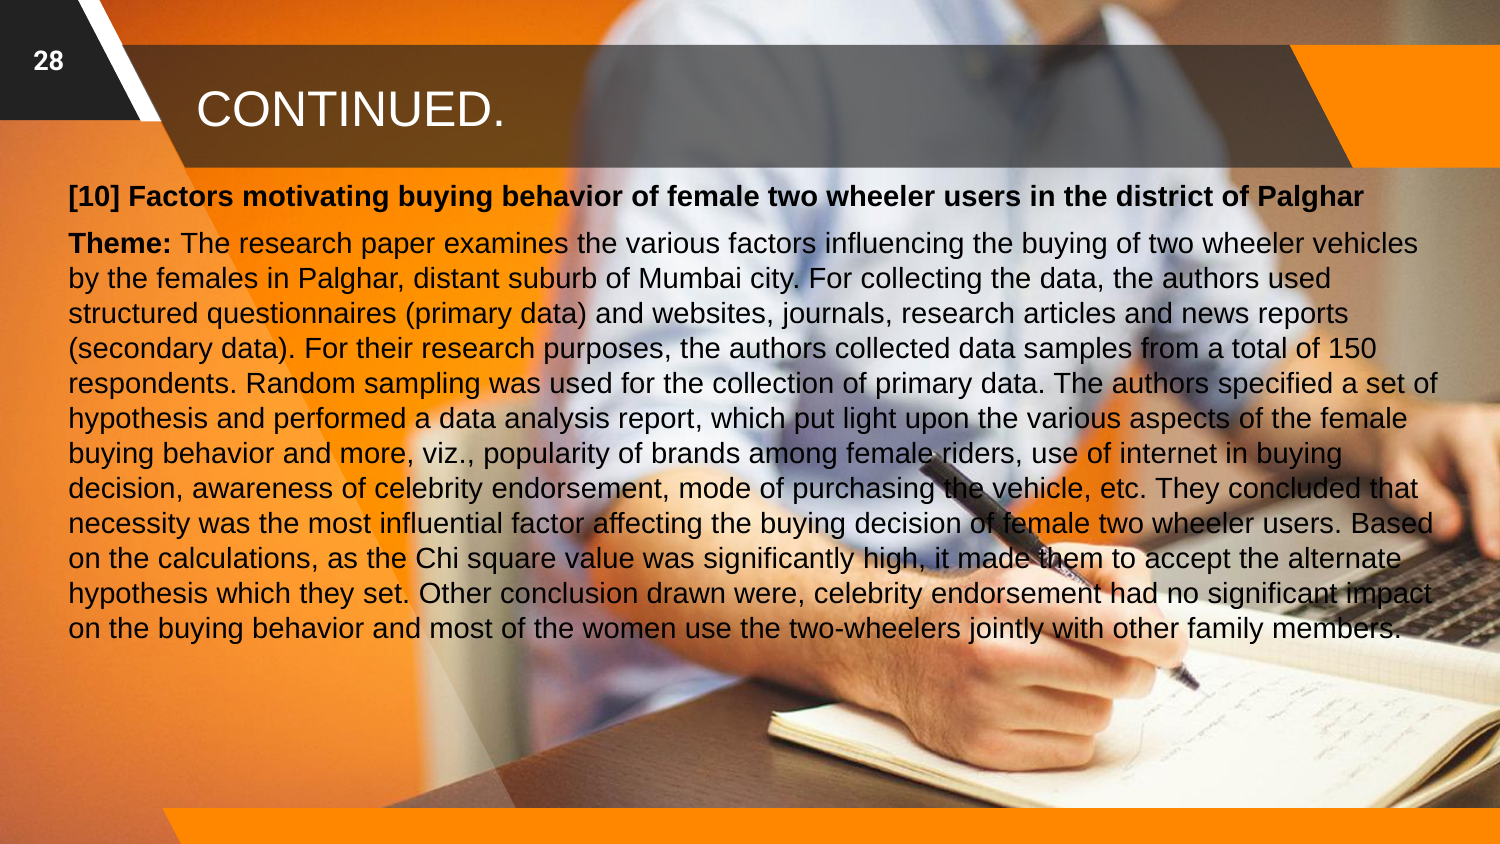

28
# CONTINUED.
[10] Factors motivating buying behavior of female two wheeler users in the district of Palghar
Theme: The research paper examines the various factors influencing the buying of two wheeler vehicles by the females in Palghar, distant suburb of Mumbai city. For collecting the data, the authors used structured questionnaires (primary data) and websites, journals, research articles and news reports (secondary data). For their research purposes, the authors collected data samples from a total of 150 respondents. Random sampling was used for the collection of primary data. The authors specified a set of hypothesis and performed a data analysis report, which put light upon the various aspects of the female buying behavior and more, viz., popularity of brands among female riders, use of internet in buying decision, awareness of celebrity endorsement, mode of purchasing the vehicle, etc. They concluded that necessity was the most influential factor affecting the buying decision of female two wheeler users. Based on the calculations, as the Chi square value was significantly high, it made them to accept the alternate hypothesis which they set. Other conclusion drawn were, celebrity endorsement had no significant impact on the buying behavior and most of the women use the two-wheelers jointly with other family members.